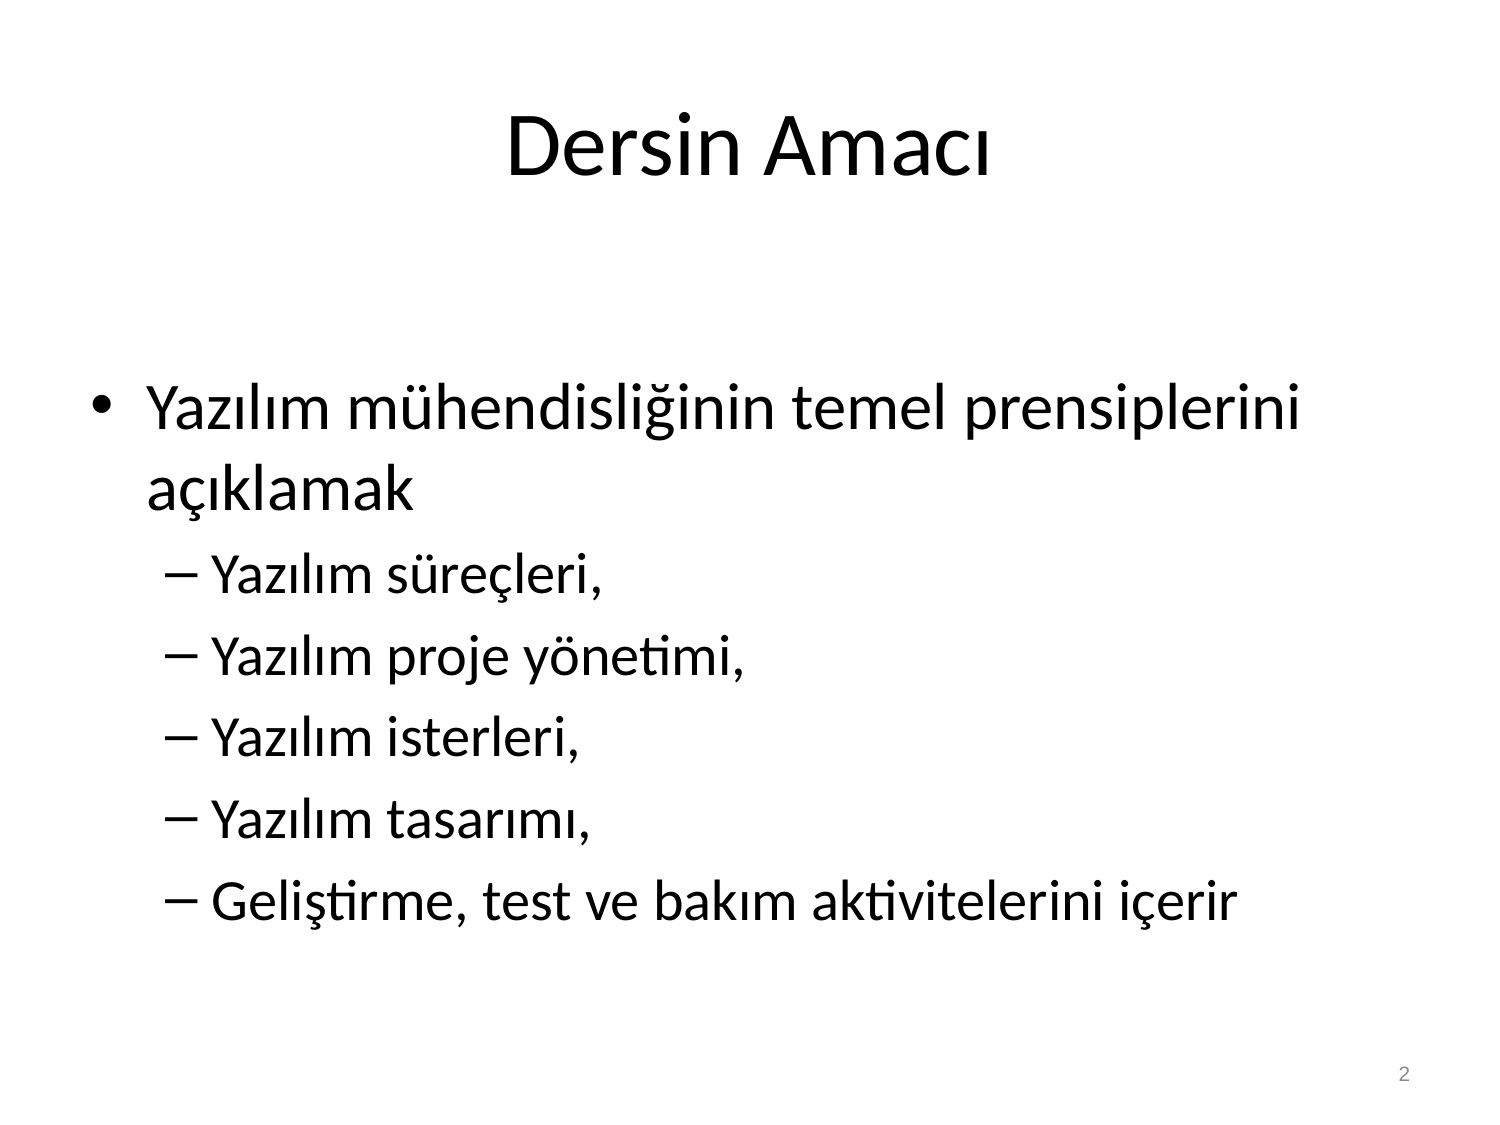

# Dersin Amacı

Yazılım mühendisliğinin temel prensiplerini açıklamak
Yazılım süreçleri,
Yazılım proje yönetimi,
Yazılım isterleri,
Yazılım tasarımı,
Geliştirme, test ve bakım aktivitelerini içerir
2